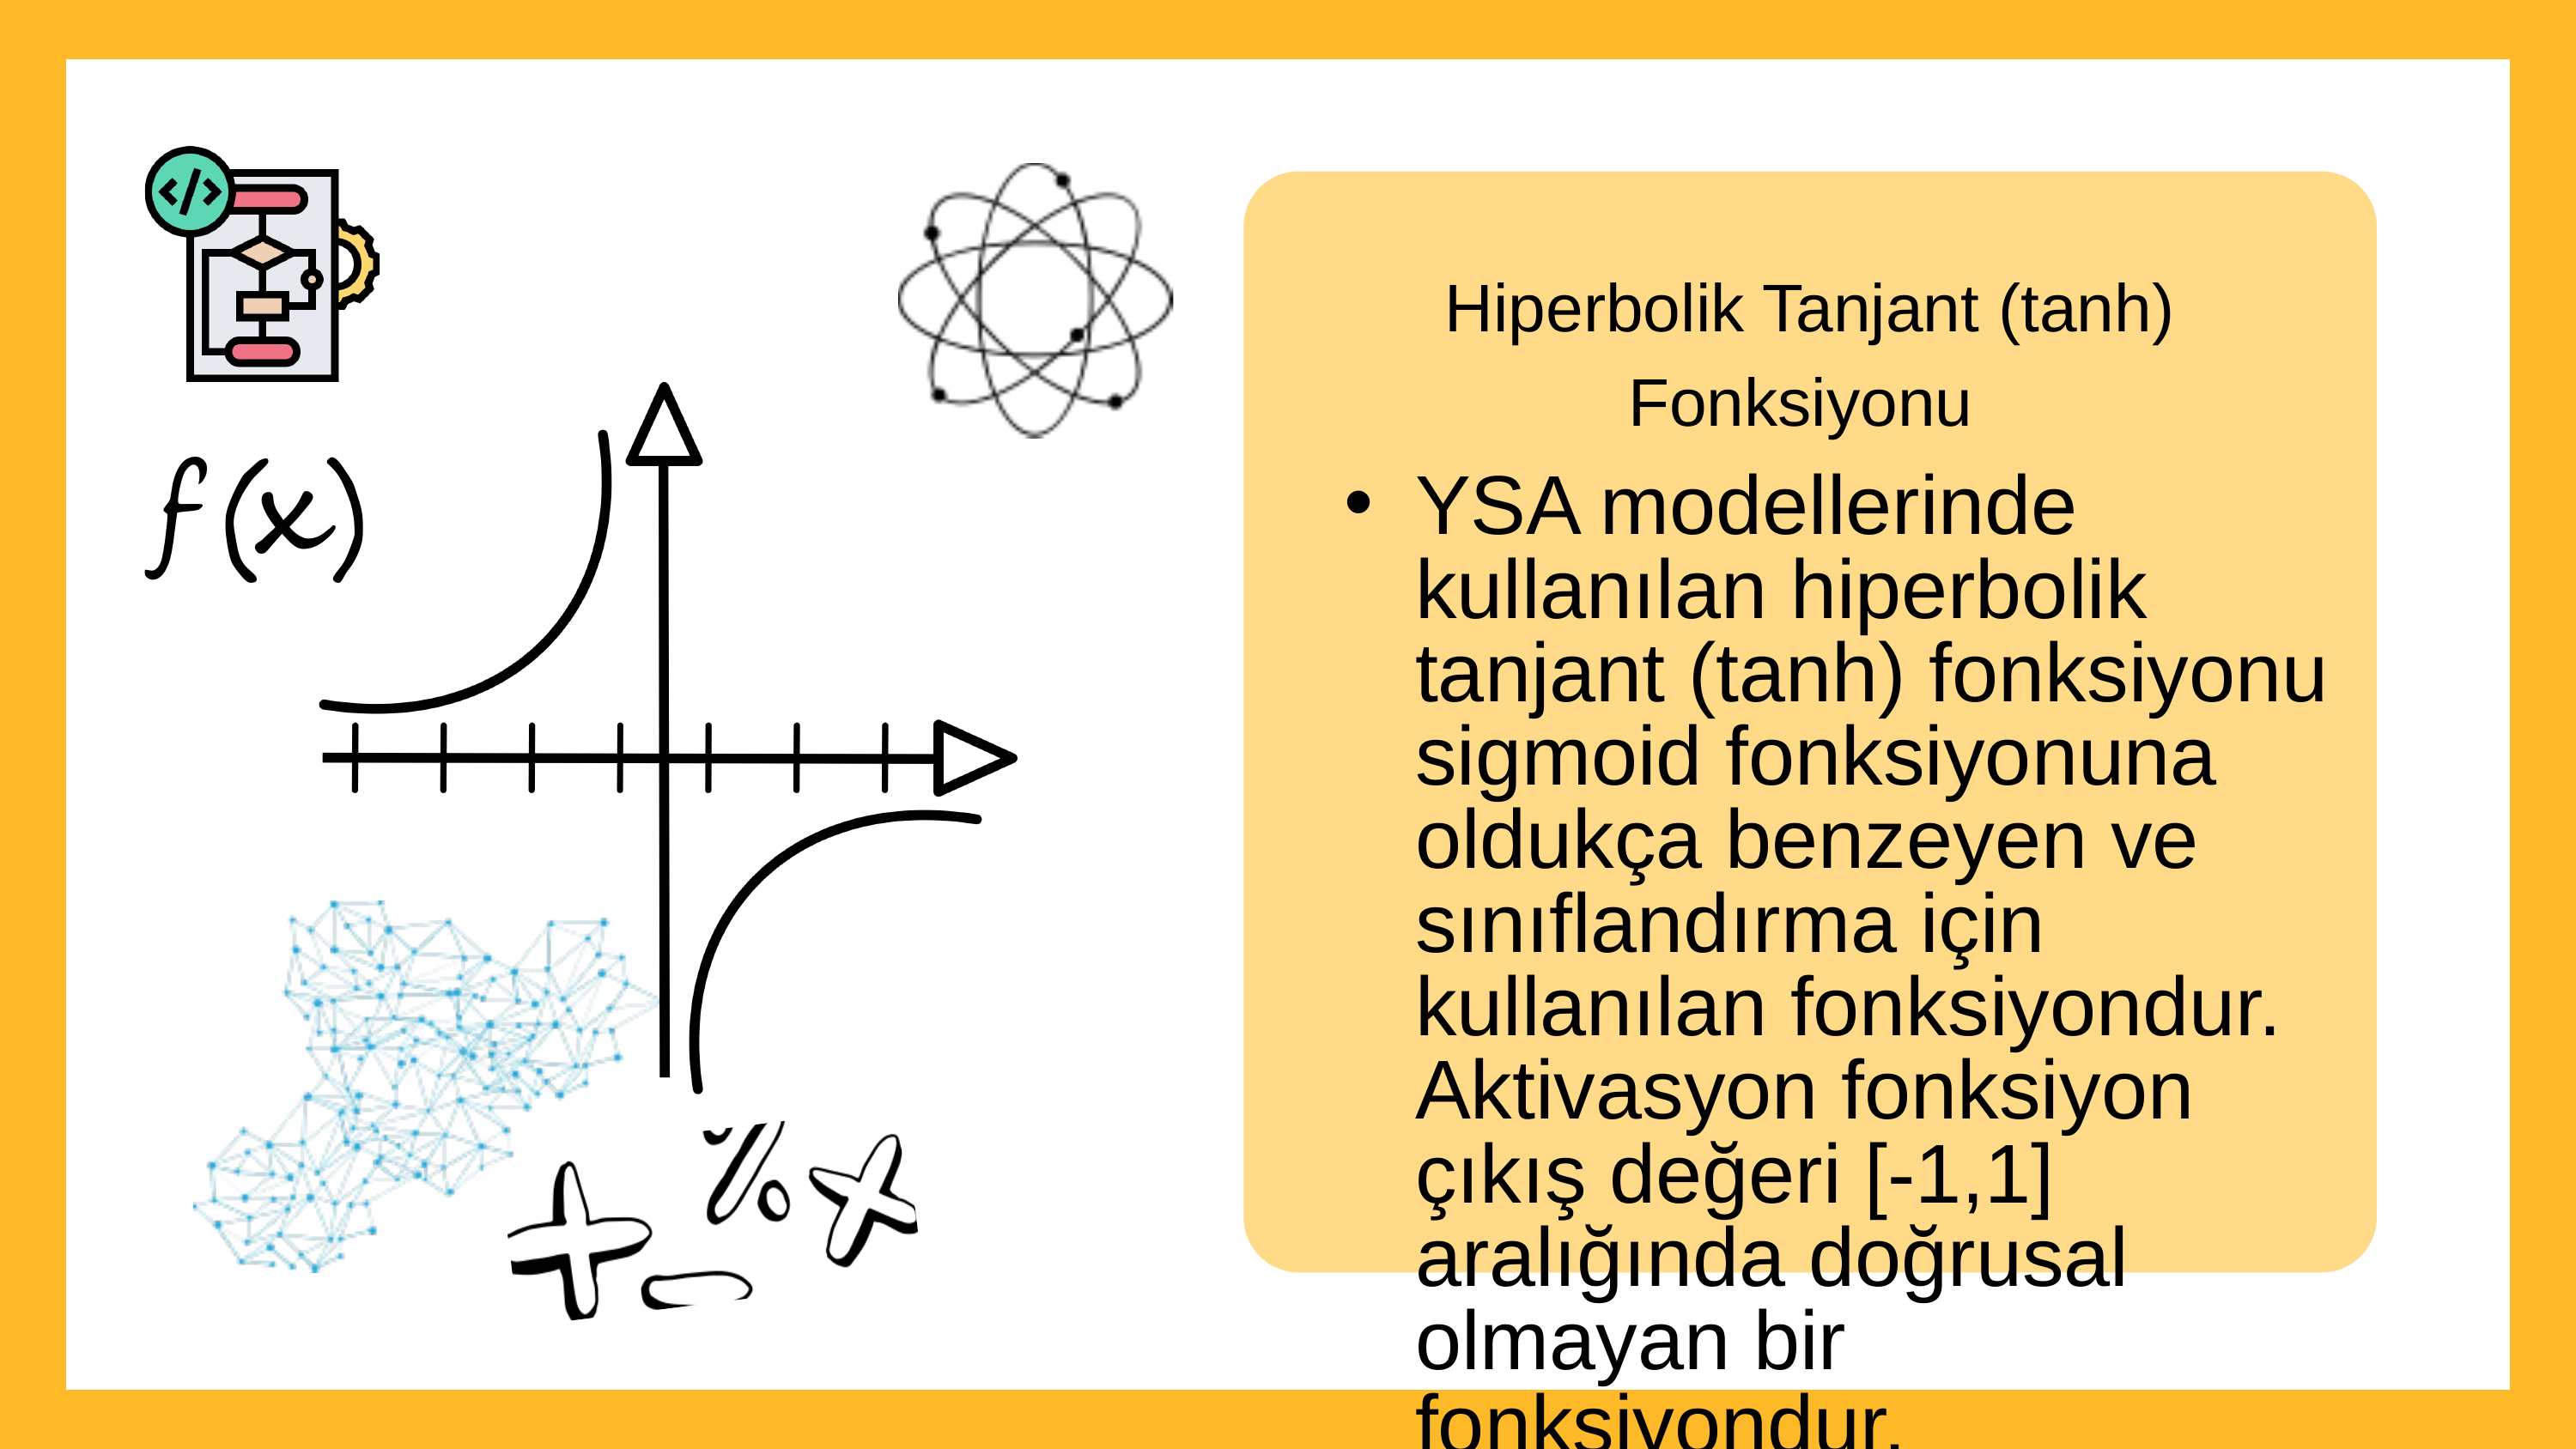

Hiperbolik Tanjant (tanh) Fonksiyonu

YSA modellerinde kullanılan hiperbolik tanjant (tanh) fonksiyonu sigmoid fonksiyonuna oldukça benzeyen ve sınıflandırma için kullanılan fonksiyondur. Aktivasyon fonksiyon çıkış değeri [-1,1] aralığında doğrusal olmayan bir fonksiyondur.